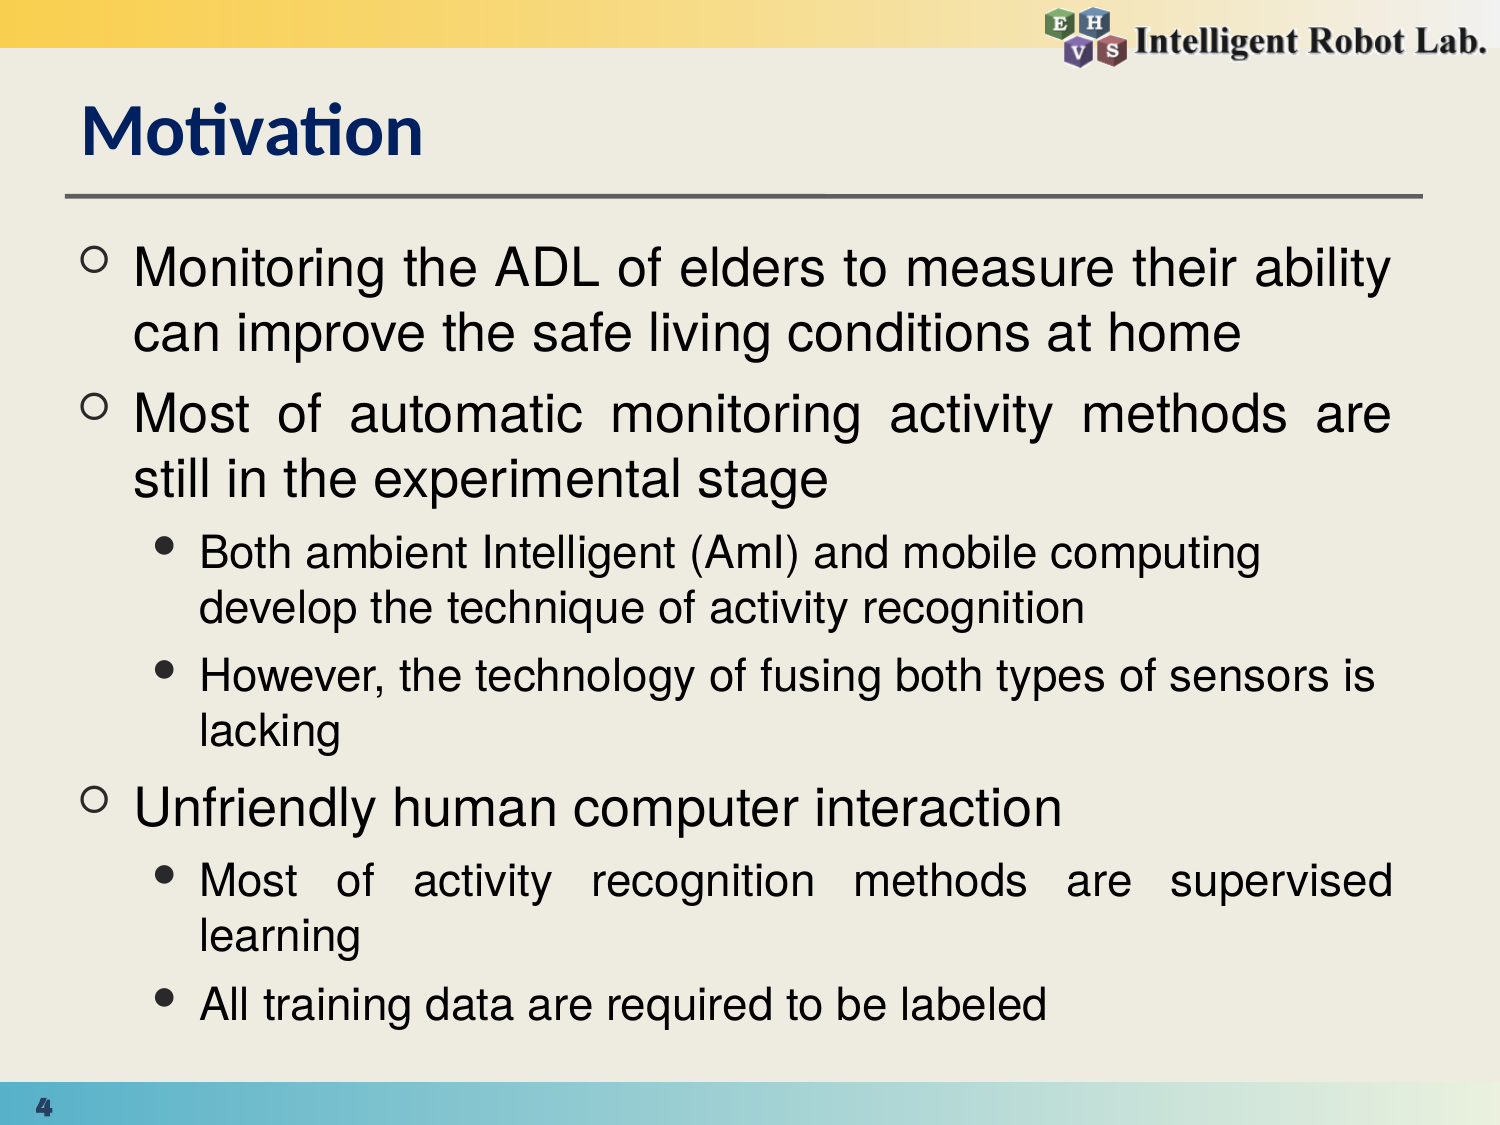

# Motivation
Monitoring the ADL of elders to measure their ability can improve the safe living conditions at home
Most of automatic monitoring activity methods are still in the experimental stage
Both ambient Intelligent (AmI) and mobile computing develop the technique of activity recognition
However, the technology of fusing both types of sensors is lacking
Unfriendly human computer interaction
Most of activity recognition methods are supervised learning
All training data are required to be labeled

4